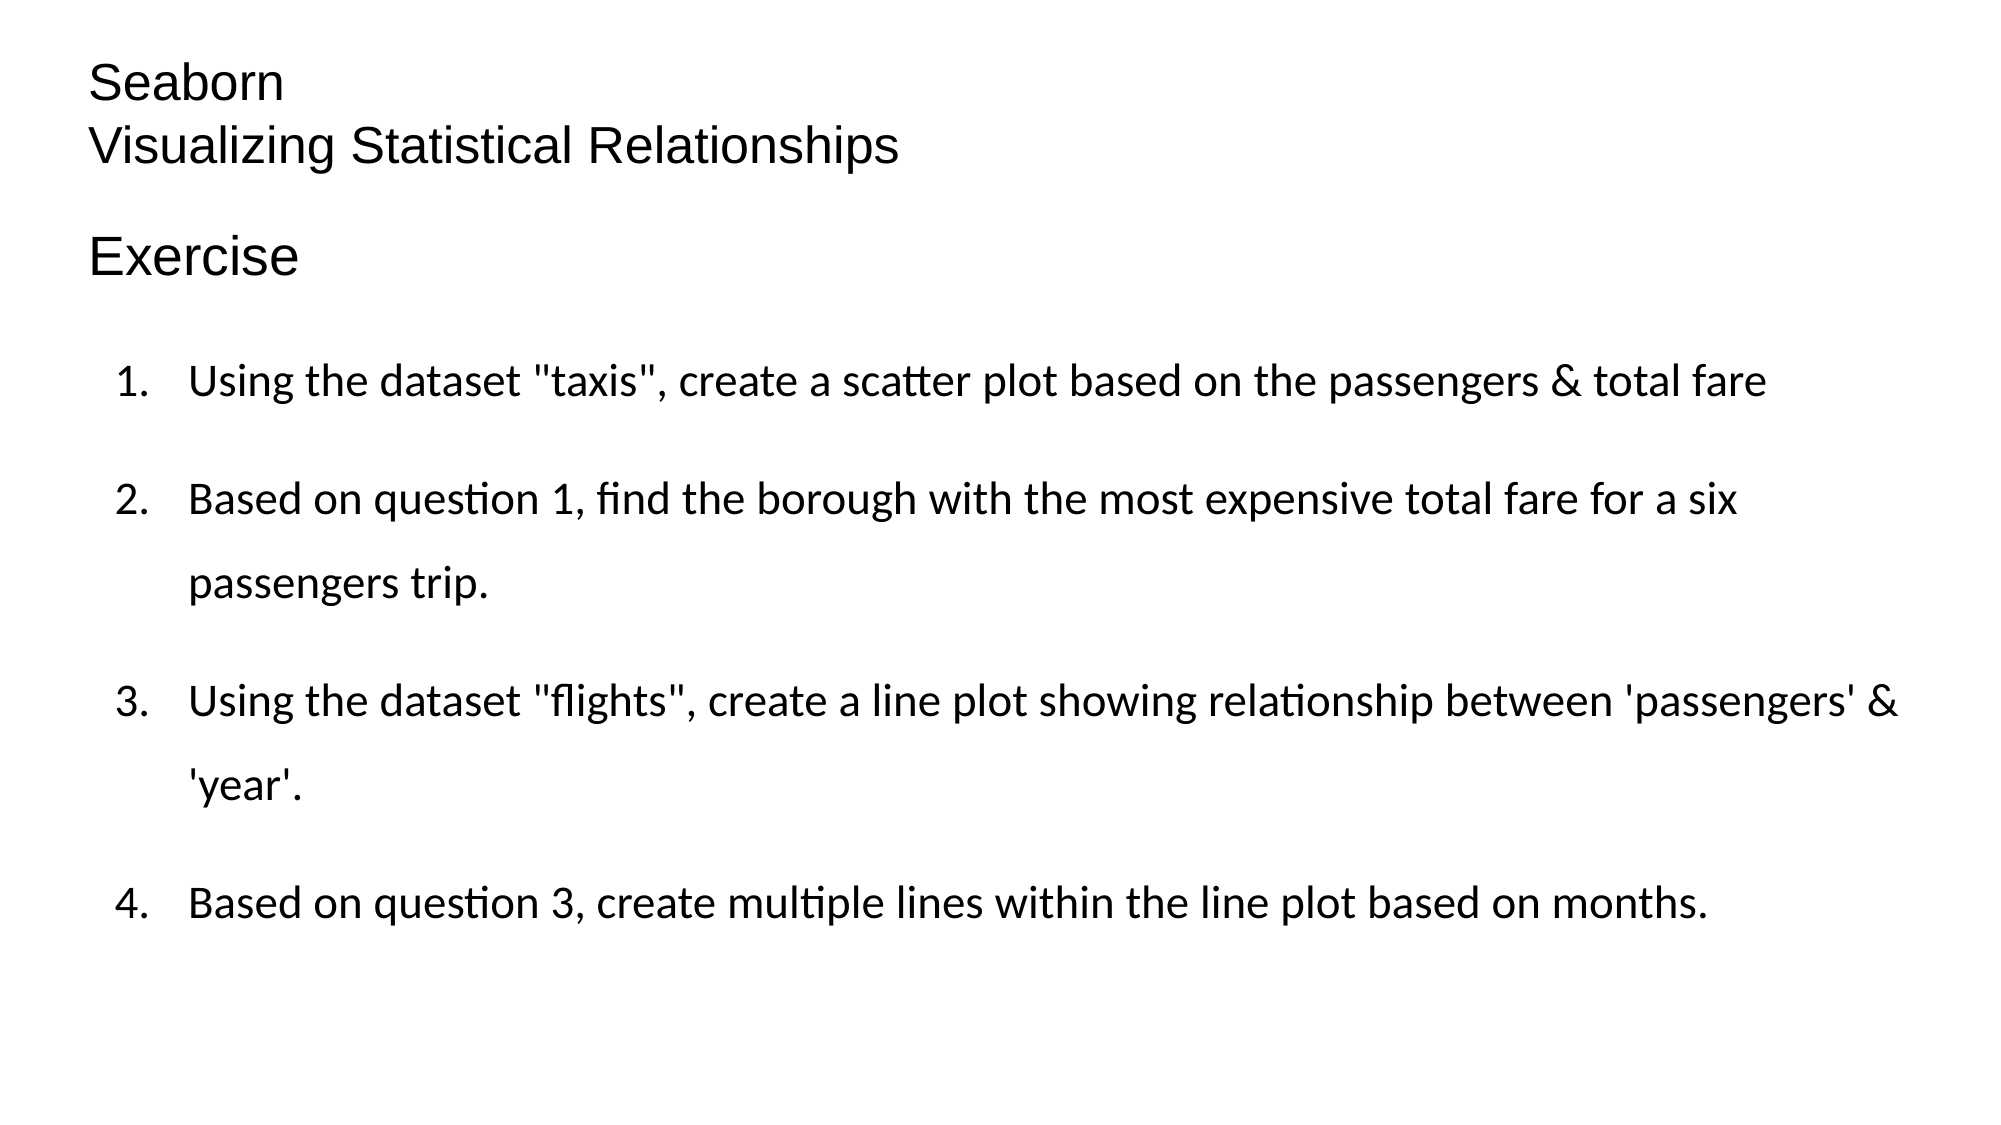

# Seaborn
Visualizing Statistical Relationships
Exercise
Using the dataset "taxis", create a scatter plot based on the passengers & total fare
Based on question 1, find the borough with the most expensive total fare for a six passengers trip.
Using the dataset "flights", create a line plot showing relationship between 'passengers' & 'year'.
Based on question 3, create multiple lines within the line plot based on months.